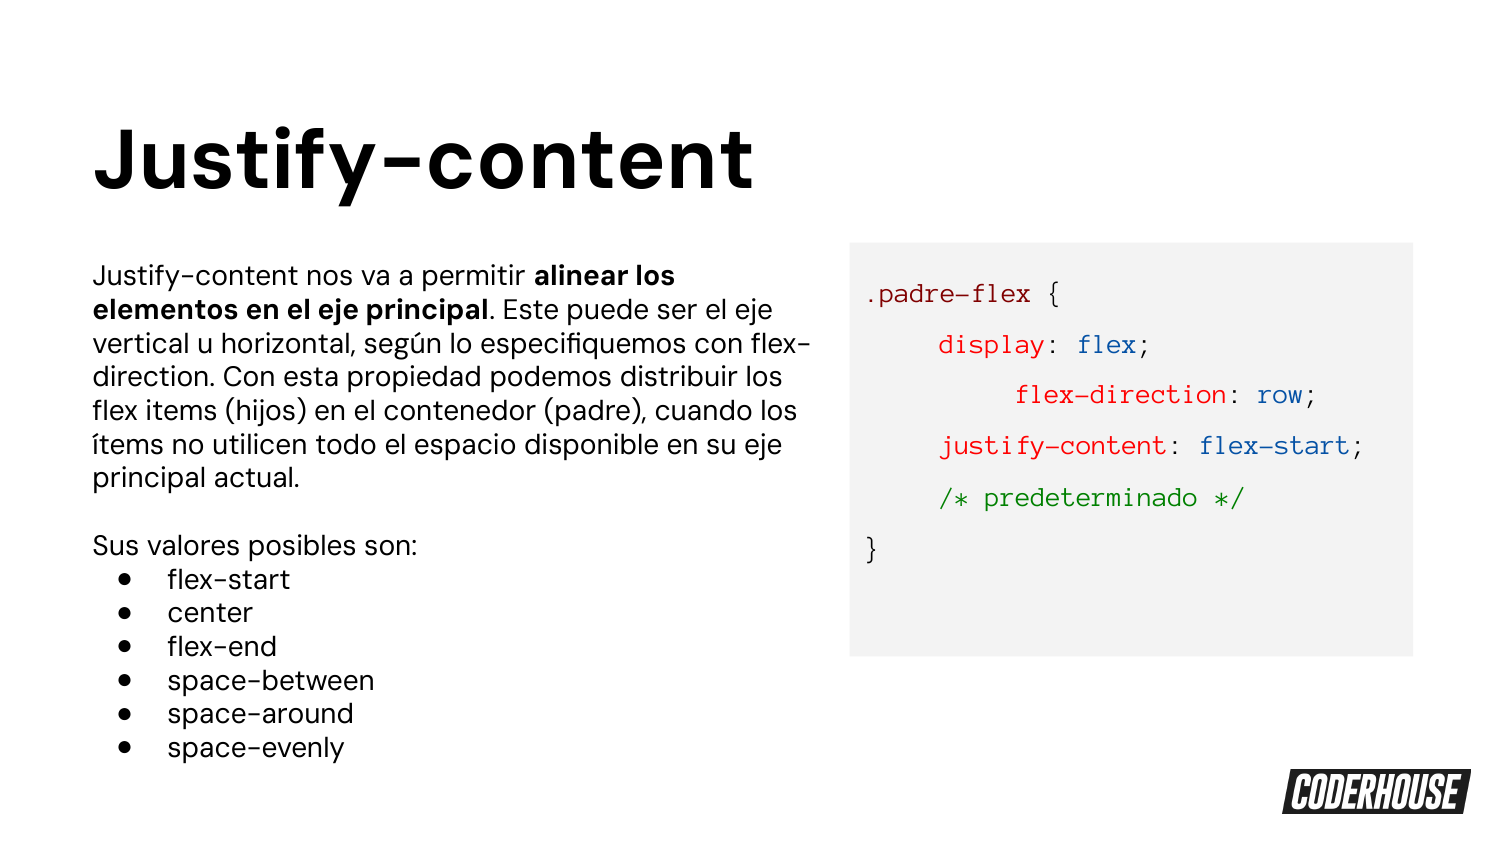

Justify-content
Justify-content nos va a permitir alinear los elementos en el eje principal. Este puede ser el eje vertical u horizontal, según lo especifiquemos con flex-direction. Con esta propiedad podemos distribuir los flex items (hijos) en el contenedor (padre), cuando los ítems no utilicen todo el espacio disponible en su eje principal actual.

Sus valores posibles son:
flex-start
center
flex-end
space-between
space-around
space-evenly

.padre-flex {
display: flex;
   	flex-direction: row;
justify-content: flex-start;
/* predeterminado */
}